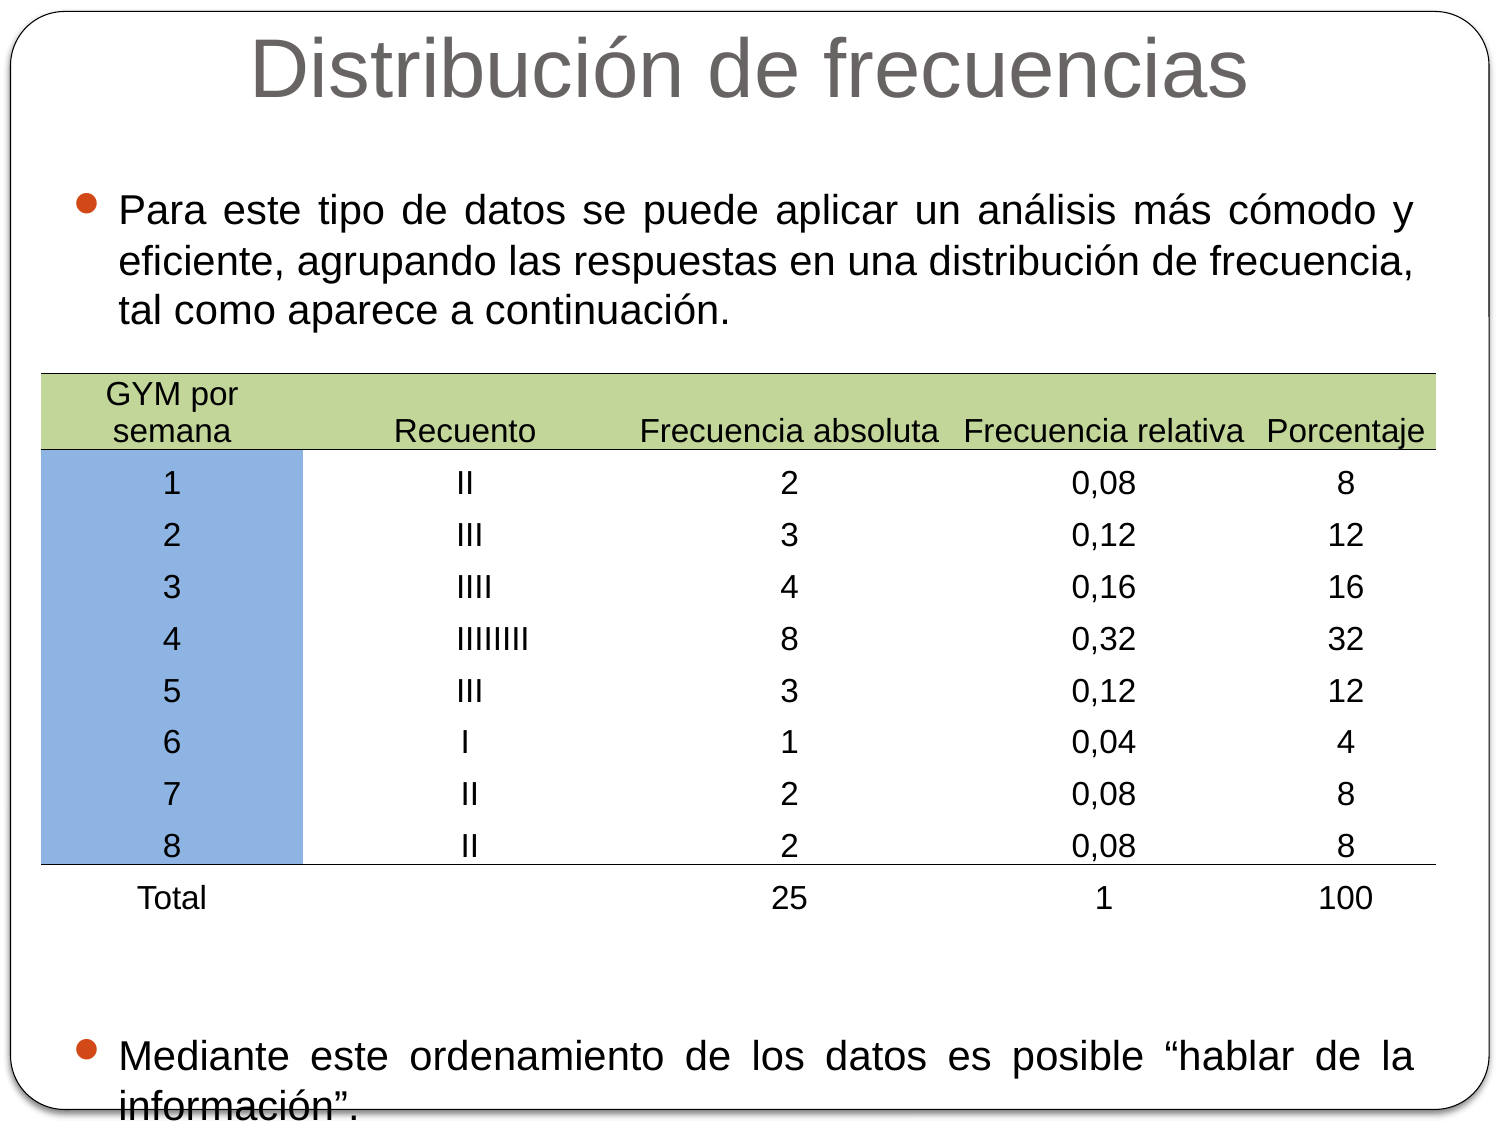

# Distribución de frecuencias
Para este tipo de datos se puede aplicar un análisis más cómodo y eficiente, agrupando las respuestas en una distribución de frecuencia, tal como aparece a continuación.

Mediante este ordenamiento de los datos es posible “hablar de la información”.
| GYM por semana | Recuento | Frecuencia absoluta | Frecuencia relativa | Porcentaje |
| --- | --- | --- | --- | --- |
| 1 | II | 2 | 0,08 | 8 |
| 2 | III | 3 | 0,12 | 12 |
| 3 | IIII | 4 | 0,16 | 16 |
| 4 | IIIIIIII | 8 | 0,32 | 32 |
| 5 | III | 3 | 0,12 | 12 |
| 6 | I | 1 | 0,04 | 4 |
| 7 | II | 2 | 0,08 | 8 |
| 8 | II | 2 | 0,08 | 8 |
| Total |  | 25 | 1 | 100 |